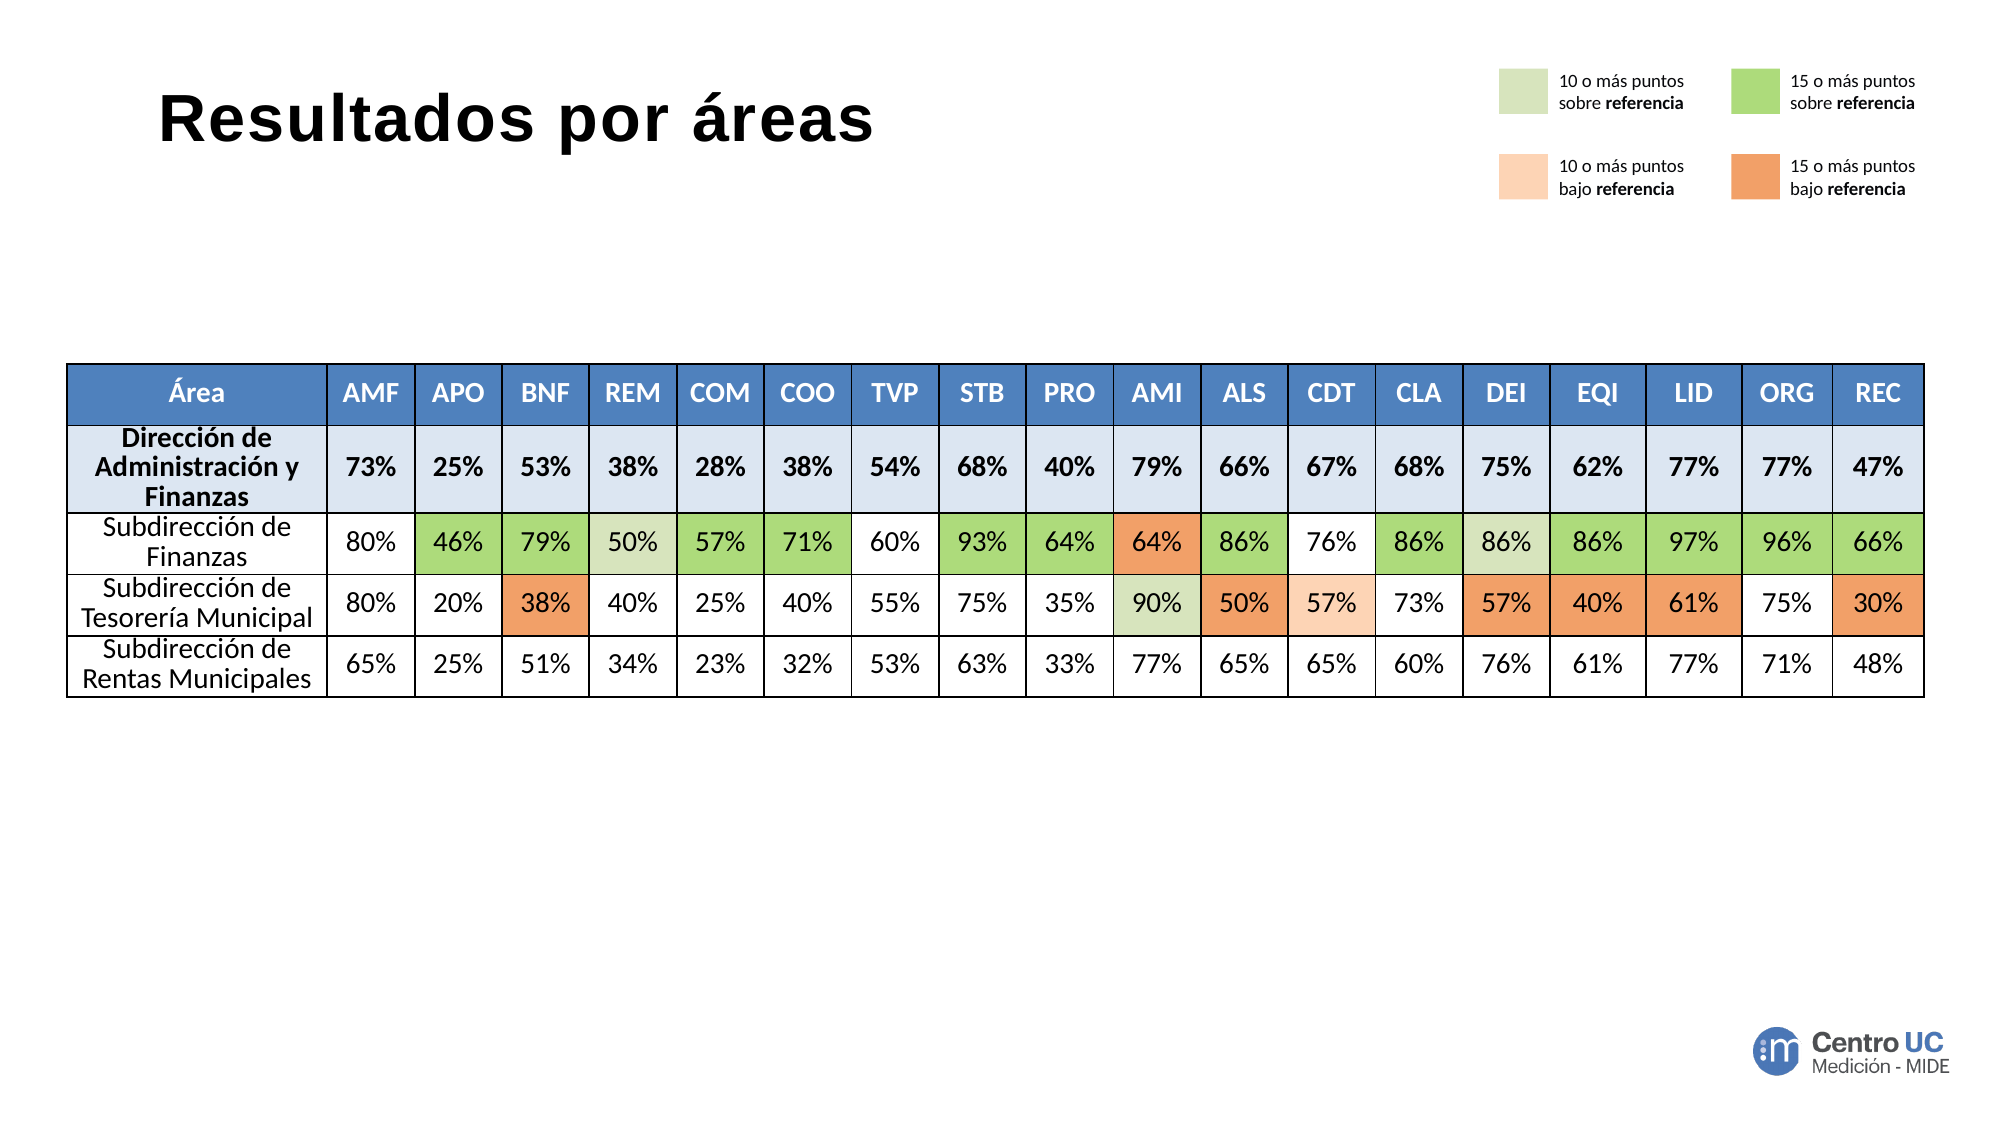

# Resultados por áreas
10 o más puntos sobre referencia
15 o más puntos sobre referencia

10 o más puntos bajo referencia
15 o más puntos bajo referencia

| Área | AMF | APO | BNF | REM | COM | COO | TVP | STB | PRO | AMI | ALS | CDT | CLA | DEI | EQI | LID | ORG | REC |
| --- | --- | --- | --- | --- | --- | --- | --- | --- | --- | --- | --- | --- | --- | --- | --- | --- | --- | --- |
| Dirección de Administración y Finanzas | 73% | 25% | 53% | 38% | 28% | 38% | 54% | 68% | 40% | 79% | 66% | 67% | 68% | 75% | 62% | 77% | 77% | 47% |
| Subdirección de Finanzas | 80% | 46% | 79% | 50% | 57% | 71% | 60% | 93% | 64% | 64% | 86% | 76% | 86% | 86% | 86% | 97% | 96% | 66% |
| Subdirección de Tesorería Municipal | 80% | 20% | 38% | 40% | 25% | 40% | 55% | 75% | 35% | 90% | 50% | 57% | 73% | 57% | 40% | 61% | 75% | 30% |
| Subdirección de Rentas Municipales | 65% | 25% | 51% | 34% | 23% | 32% | 53% | 63% | 33% | 77% | 65% | 65% | 60% | 76% | 61% | 77% | 71% | 48% |